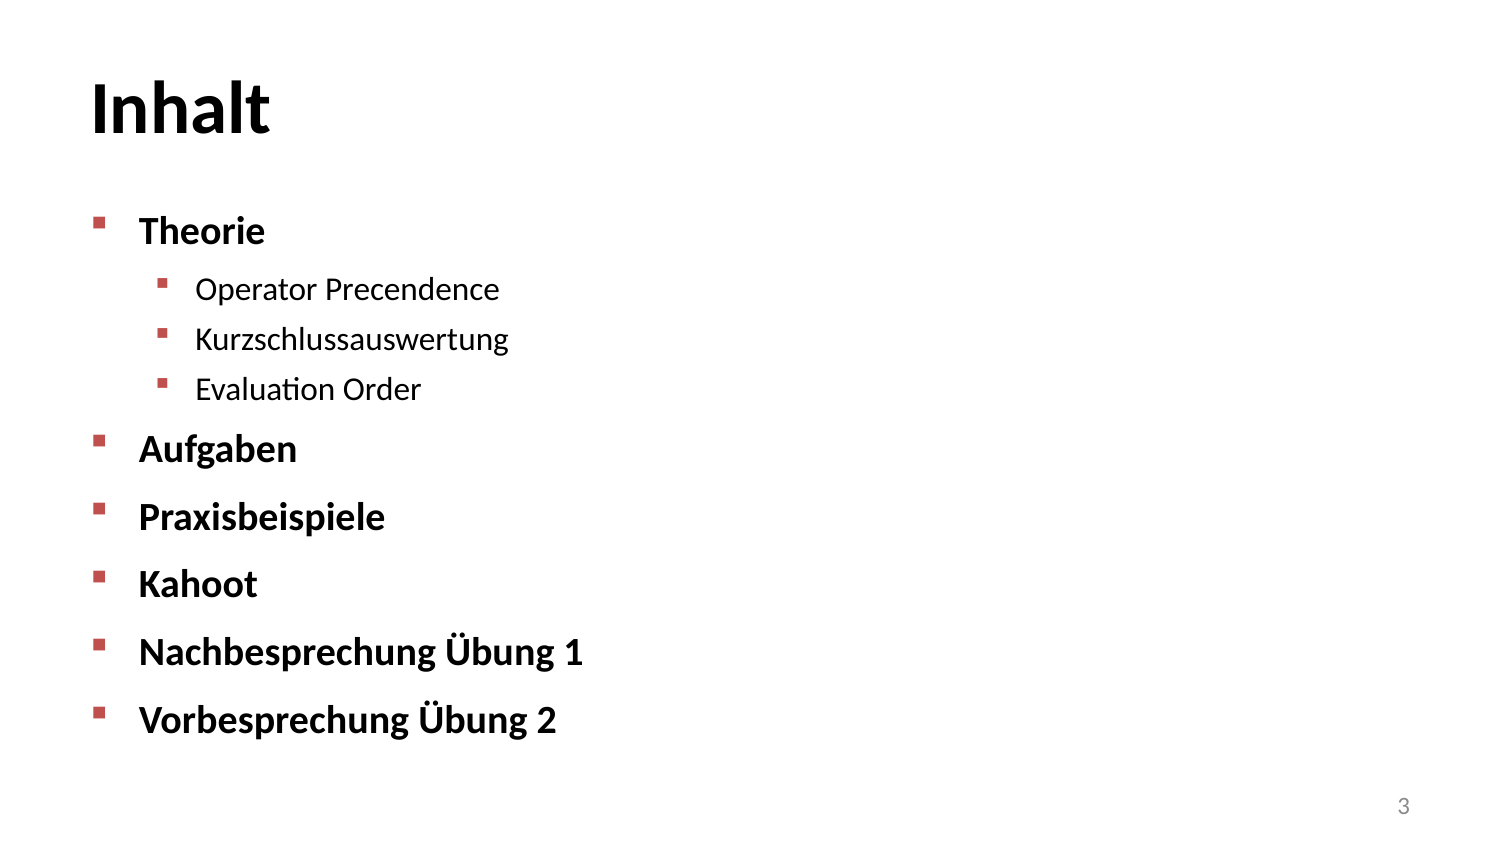

# Inhalt
Theorie
Operator Precendence
Kurzschlussauswertung
Evaluation Order
Aufgaben
Praxisbeispiele
Kahoot
Nachbesprechung Übung 1
Vorbesprechung Übung 2
3